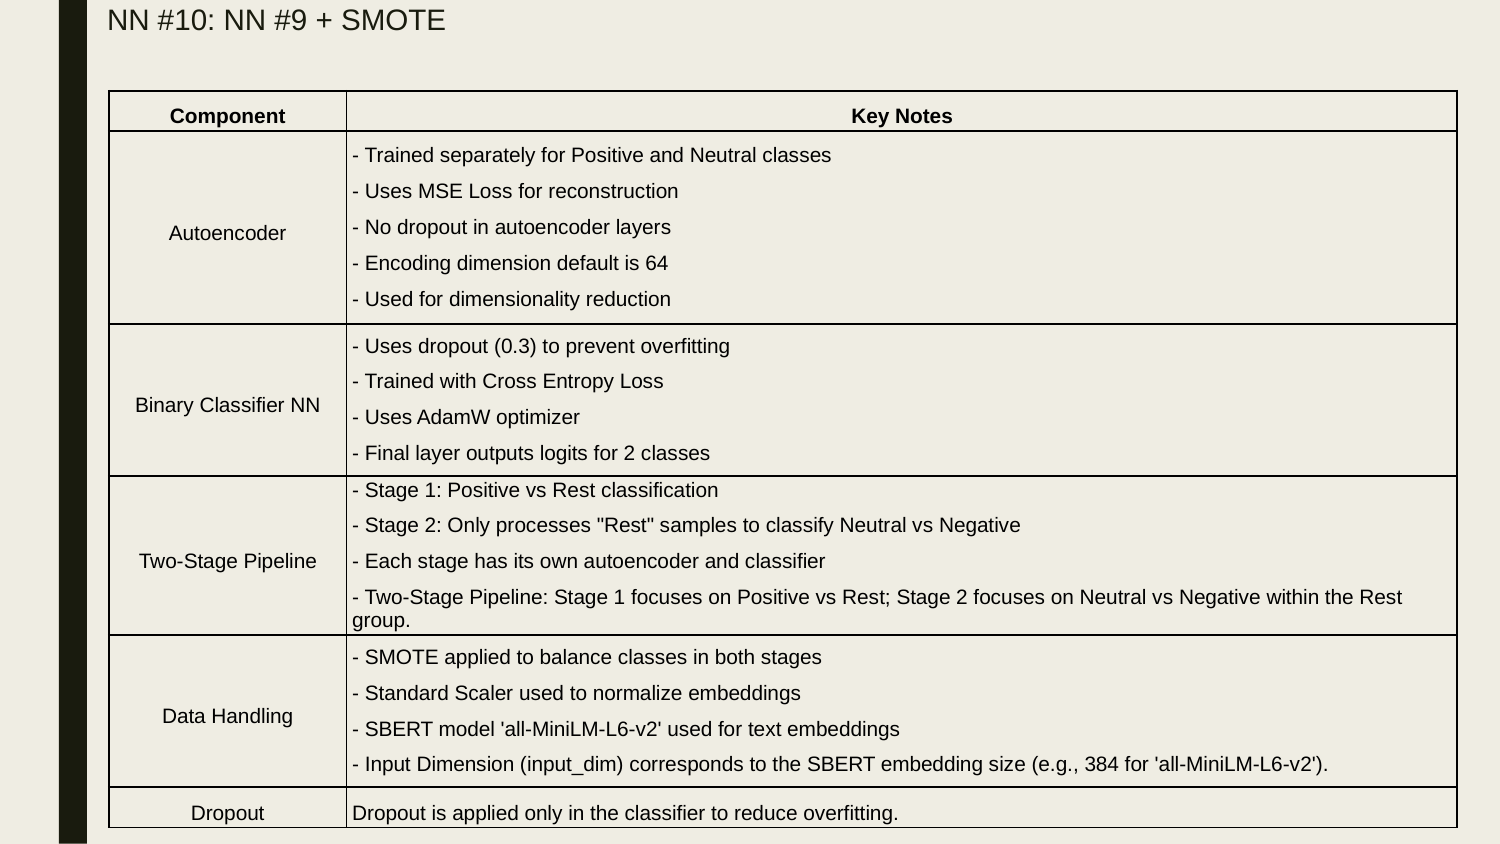

# NN #10: NN #9 + SMOTE
| Component | Key Notes |
| --- | --- |
| Autoencoder | - Trained separately for Positive and Neutral classes - Uses MSE Loss for reconstruction - No dropout in autoencoder layers - Encoding dimension default is 64 - Used for dimensionality reduction |
| Binary Classifier NN | - Uses dropout (0.3) to prevent overfitting - Trained with Cross Entropy Loss - Uses AdamW optimizer - Final layer outputs logits for 2 classes |
| Two-Stage Pipeline | - Stage 1: Positive vs Rest classification - Stage 2: Only processes "Rest" samples to classify Neutral vs Negative - Each stage has its own autoencoder and classifier - Two-Stage Pipeline: Stage 1 focuses on Positive vs Rest; Stage 2 focuses on Neutral vs Negative within the Rest group. |
| Data Handling | - SMOTE applied to balance classes in both stages - Standard Scaler used to normalize embeddings - SBERT model 'all-MiniLM-L6-v2' used for text embeddings - Input Dimension (input\_dim) corresponds to the SBERT embedding size (e.g., 384 for 'all-MiniLM-L6-v2'). |
| Dropout | Dropout is applied only in the classifier to reduce overfitting. |